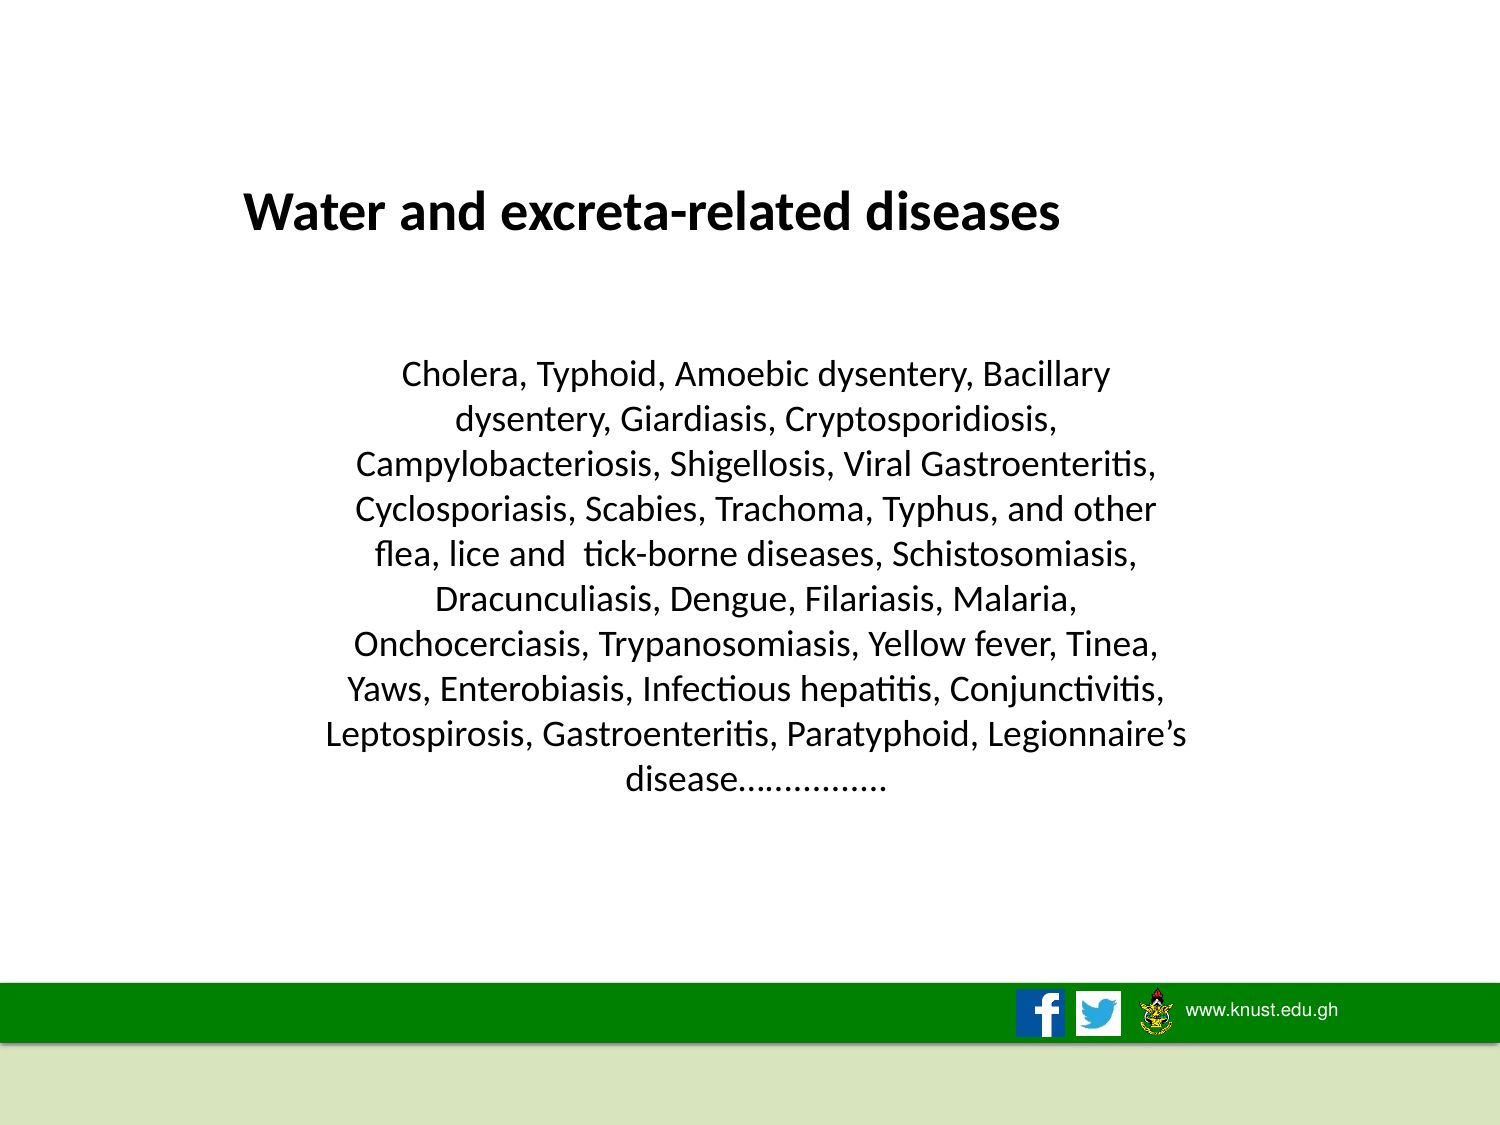

# Water and excreta-related diseases

Cholera, Typhoid, Amoebic dysentery, Bacillary dysentery, Giardiasis, Cryptosporidiosis, Campylobacteriosis, Shigellosis, Viral Gastroenteritis, Cyclosporiasis, Scabies, Trachoma, Typhus, and other flea, lice and  tick-borne diseases, Schistosomiasis, Dracunculiasis, Dengue, Filariasis, Malaria, Onchocerciasis, Trypanosomiasis, Yellow fever, Tinea, Yaws, Enterobiasis, Infectious hepatitis, Conjunctivitis, Leptospirosis, Gastroenteritis, Paratyphoid, Legionnaire’s disease….............

2018/2019